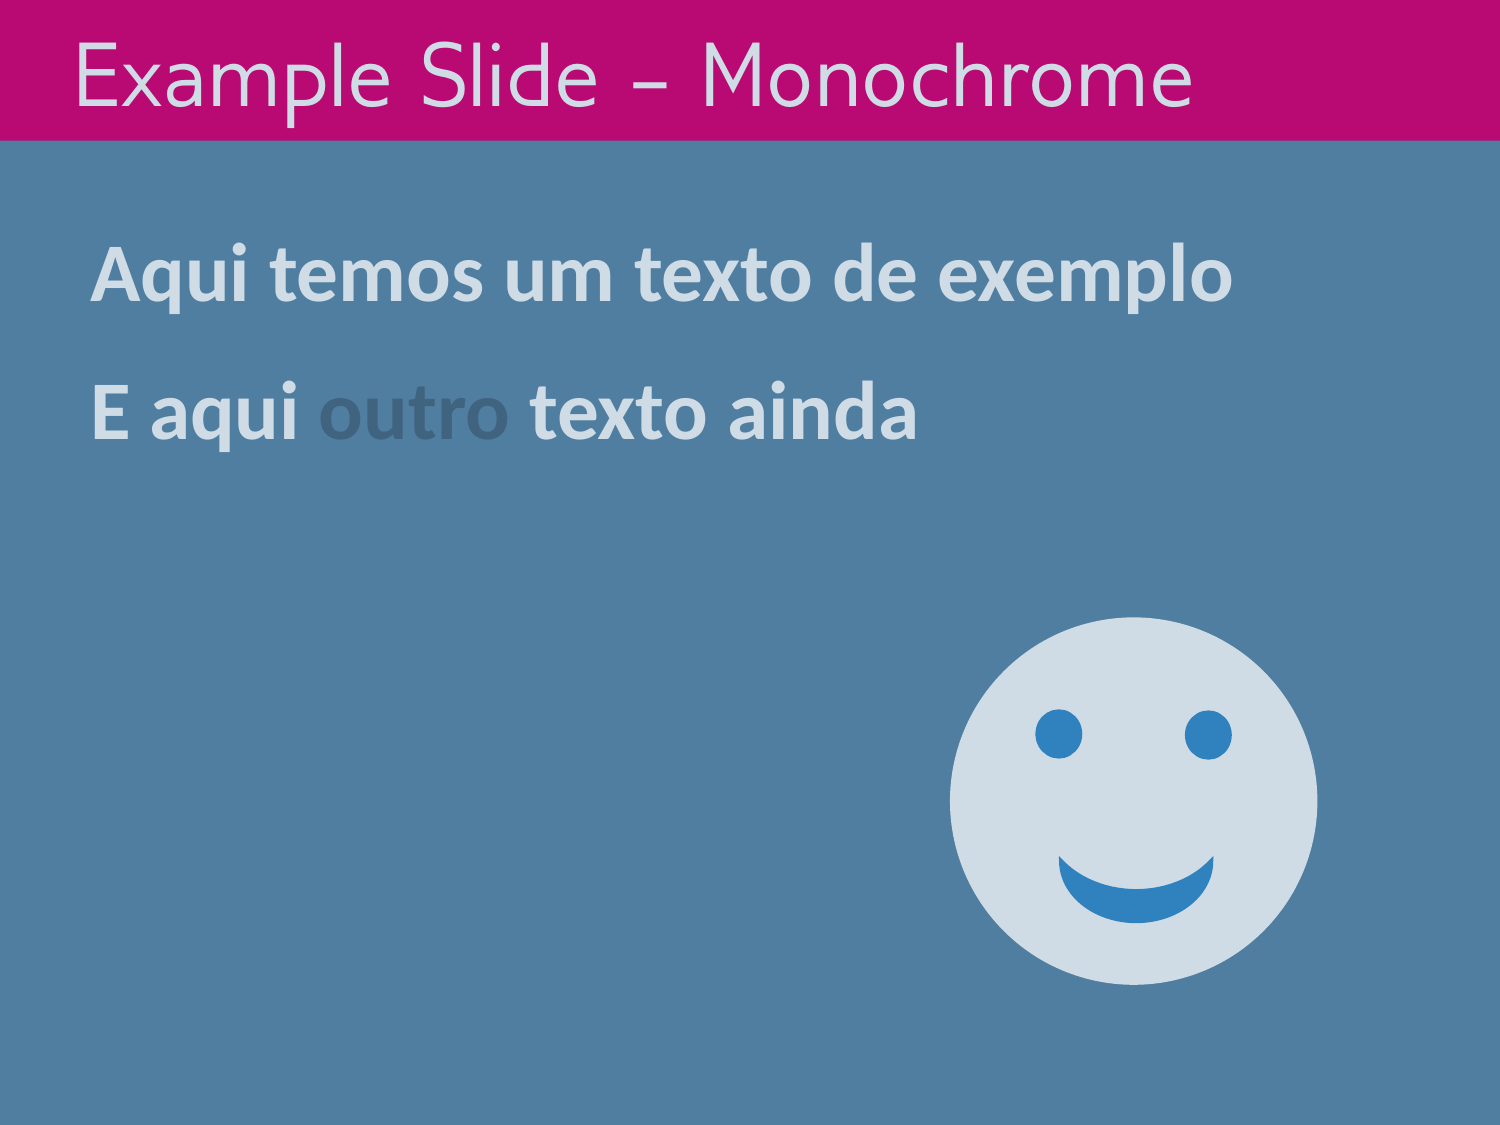

# Example Slide – Monochrome

Aqui temos um texto de exemplo
E aqui outro texto ainda